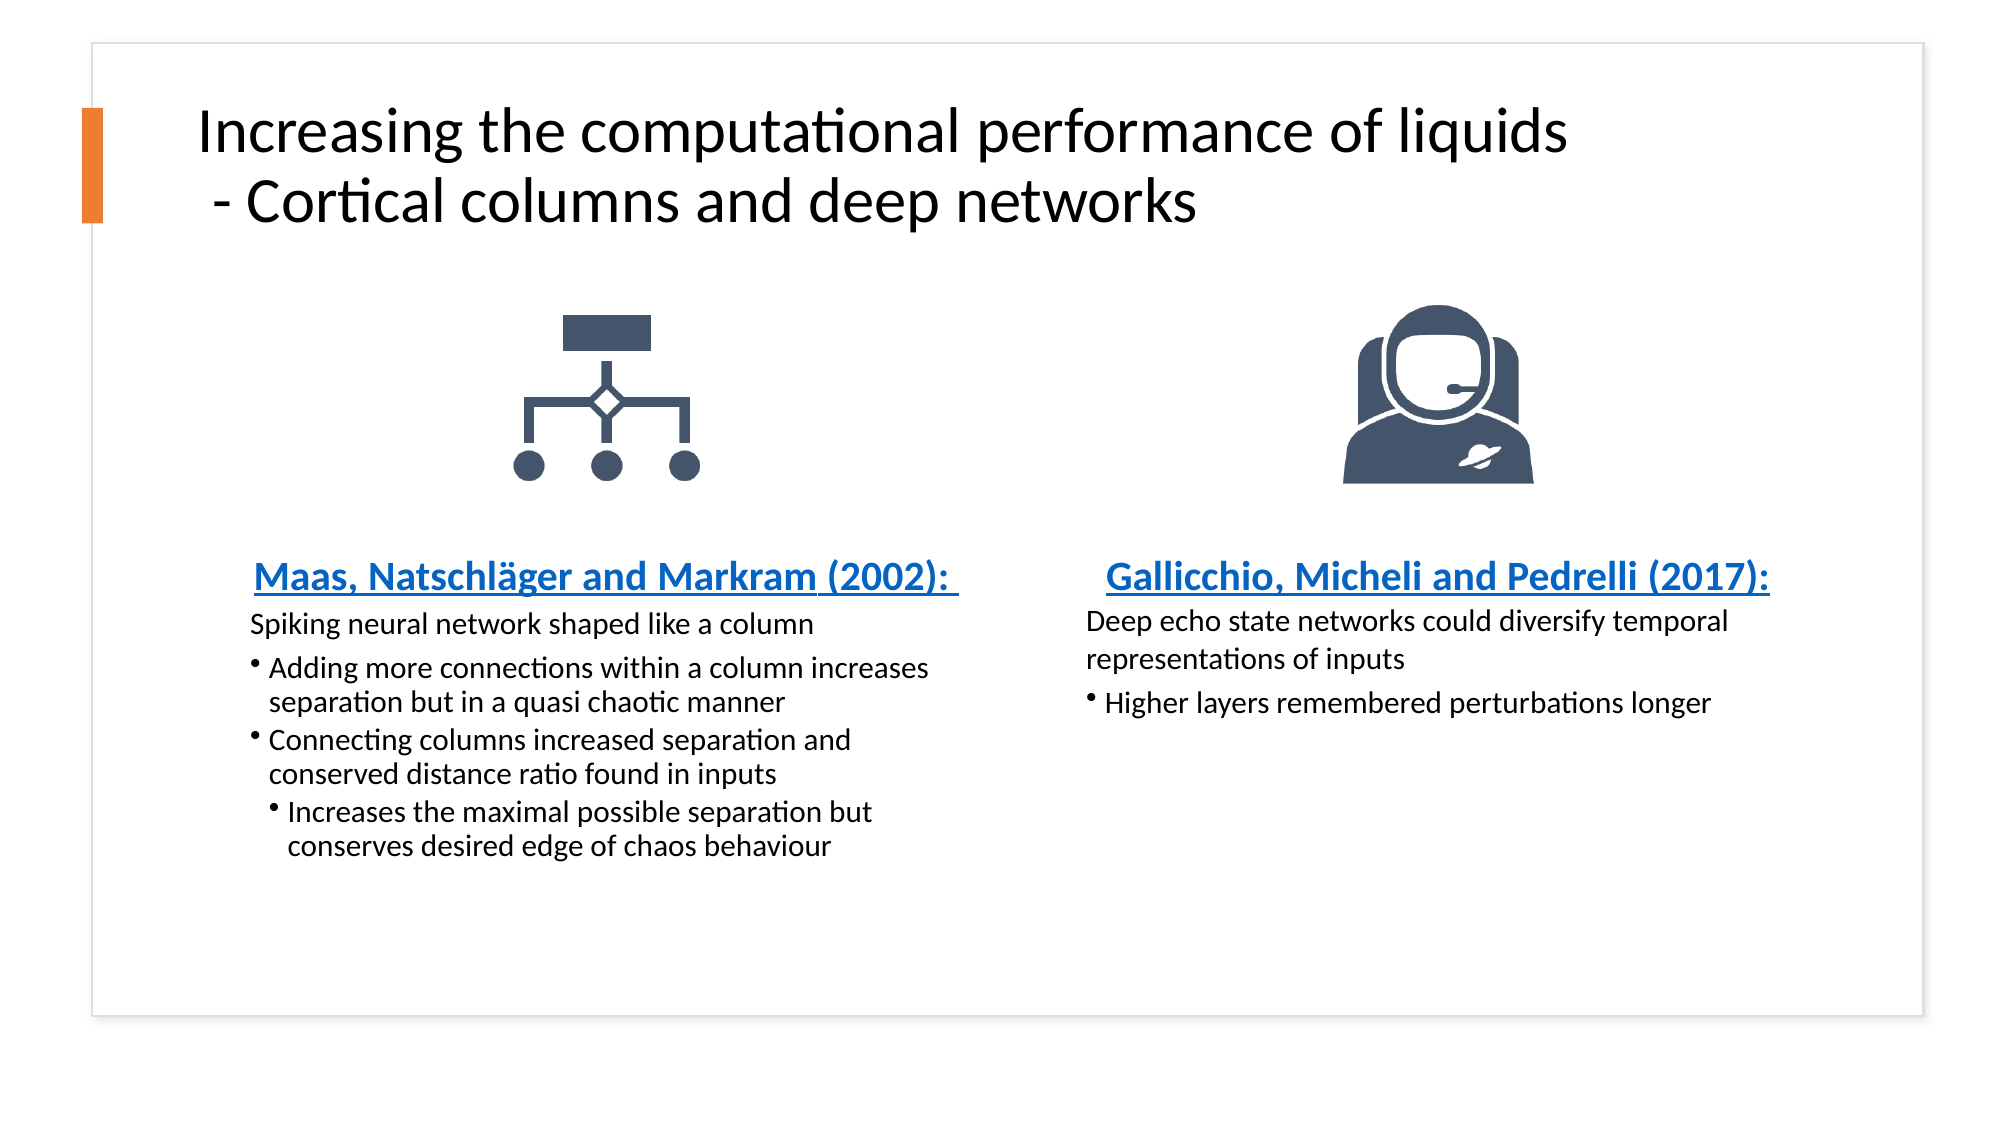

# Increasing the computational performance of liquids - Cortical columns and deep networks

Maas, Natschläger and Markram (2002):

Spiking neural network shaped like a column
Adding more connections within a column increases separation but in a quasi chaotic manner
Connecting columns increased separation and conserved distance ratio found in inputs
Increases the maximal possible separation but conserves desired edge of chaos behaviour
Gallicchio, Micheli and Pedrelli (2017):

Deep echo state networks could diversify temporal representations of inputs
Higher layers remembered perturbations longer